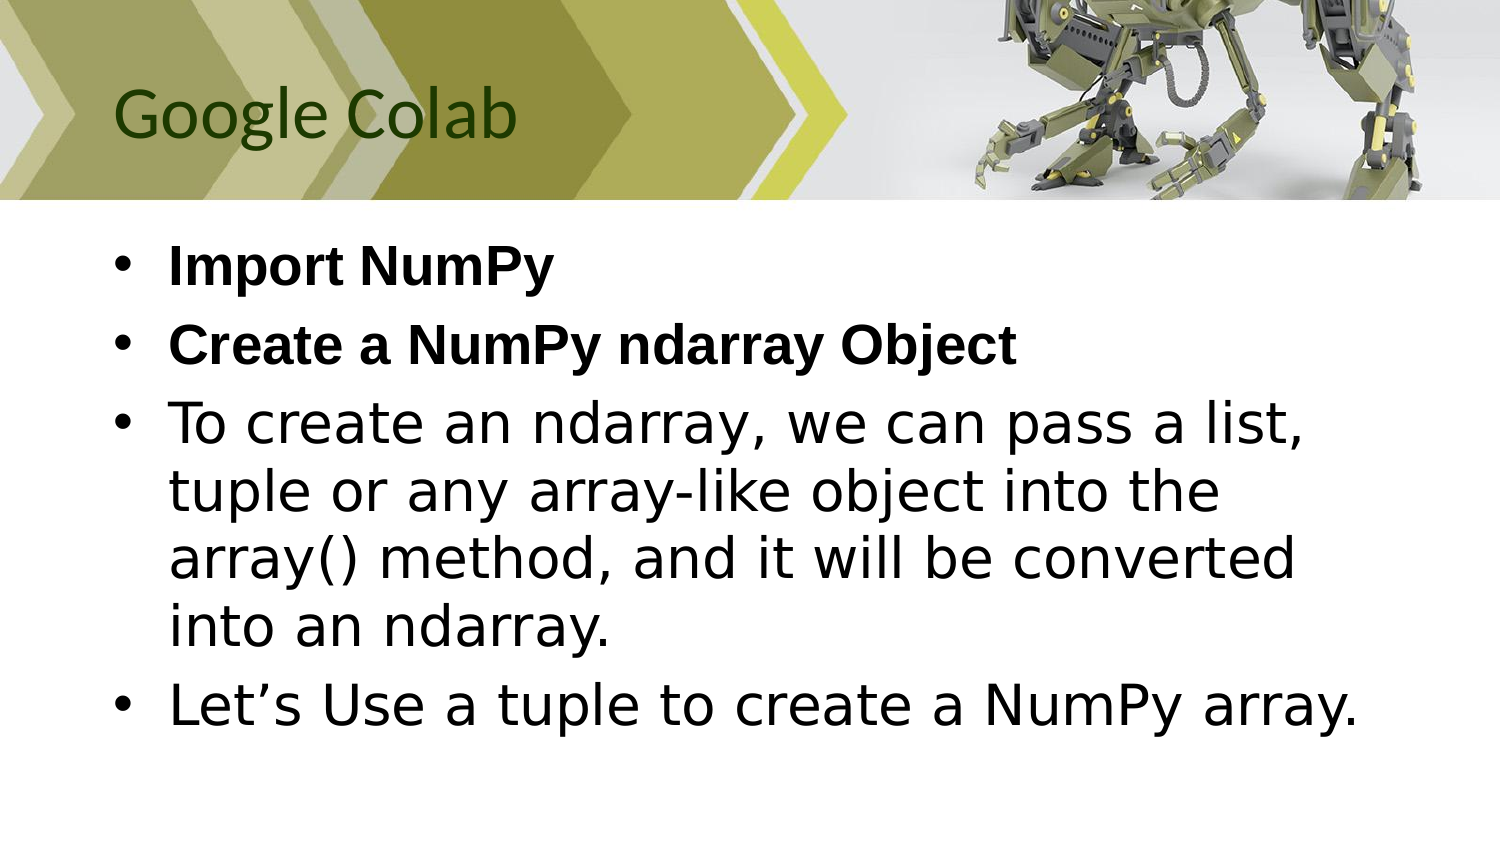

# Google Colab
Import NumPy
Create a NumPy ndarray Object
To create an ndarray, we can pass a list, tuple or any array-like object into the array() method, and it will be converted into an ndarray.
Let’s Use a tuple to create a NumPy array.